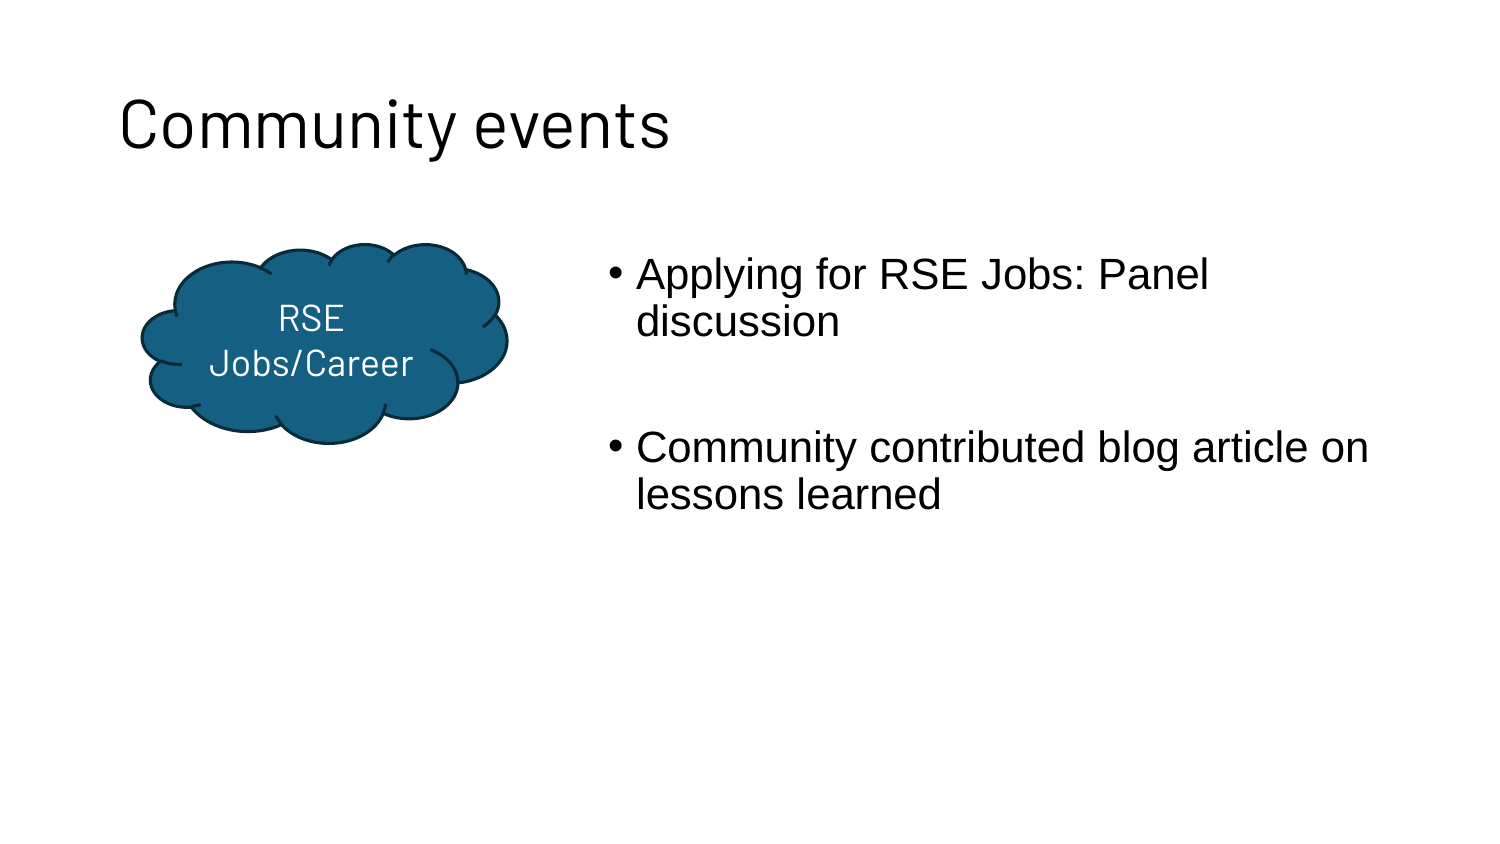

# Community events
RSE Jobs/Career
Applying for RSE Jobs: Panel discussion

Community contributed blog article on lessons learned